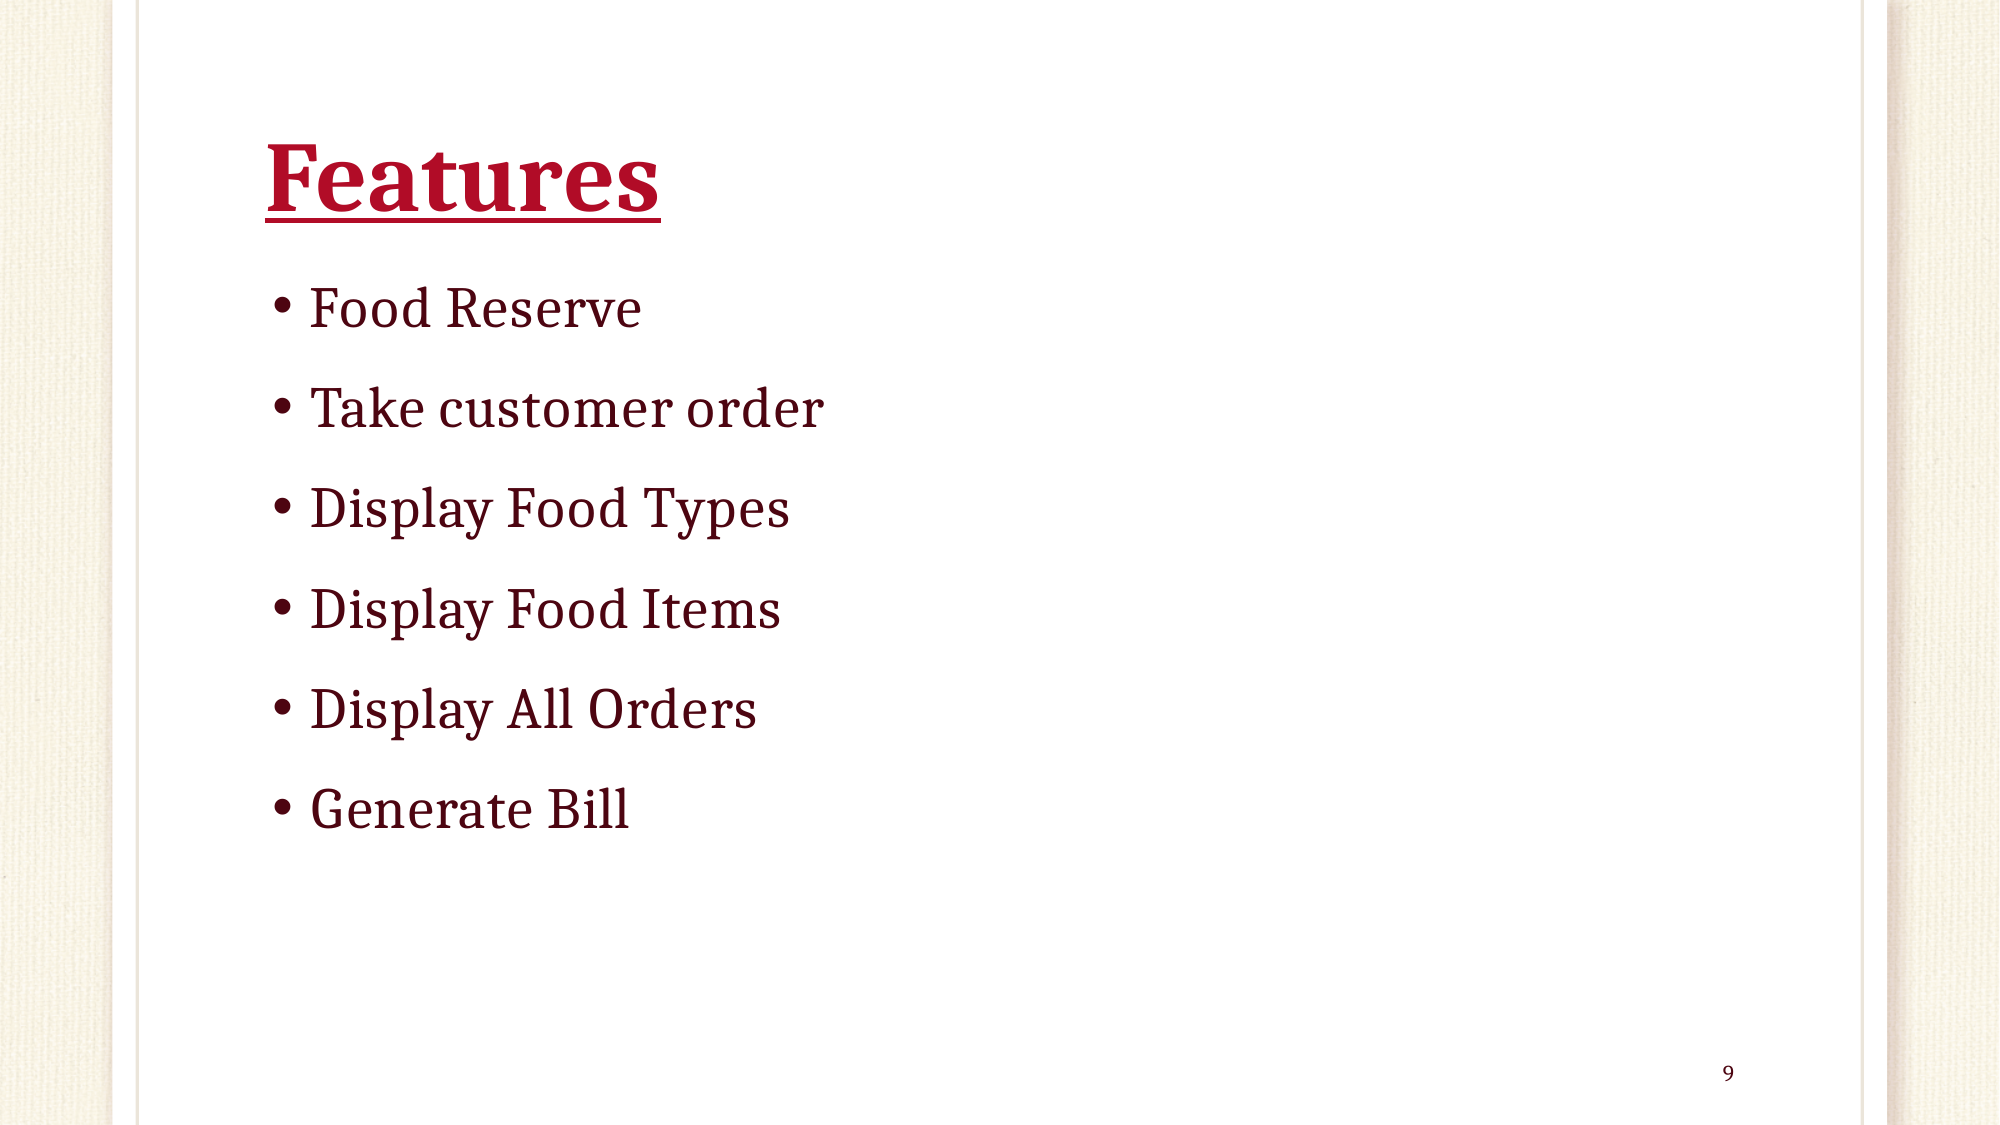

# Features
Food Reserve
Take customer order
Display Food Types
Display Food Items
Display All Orders
Generate Bill
9